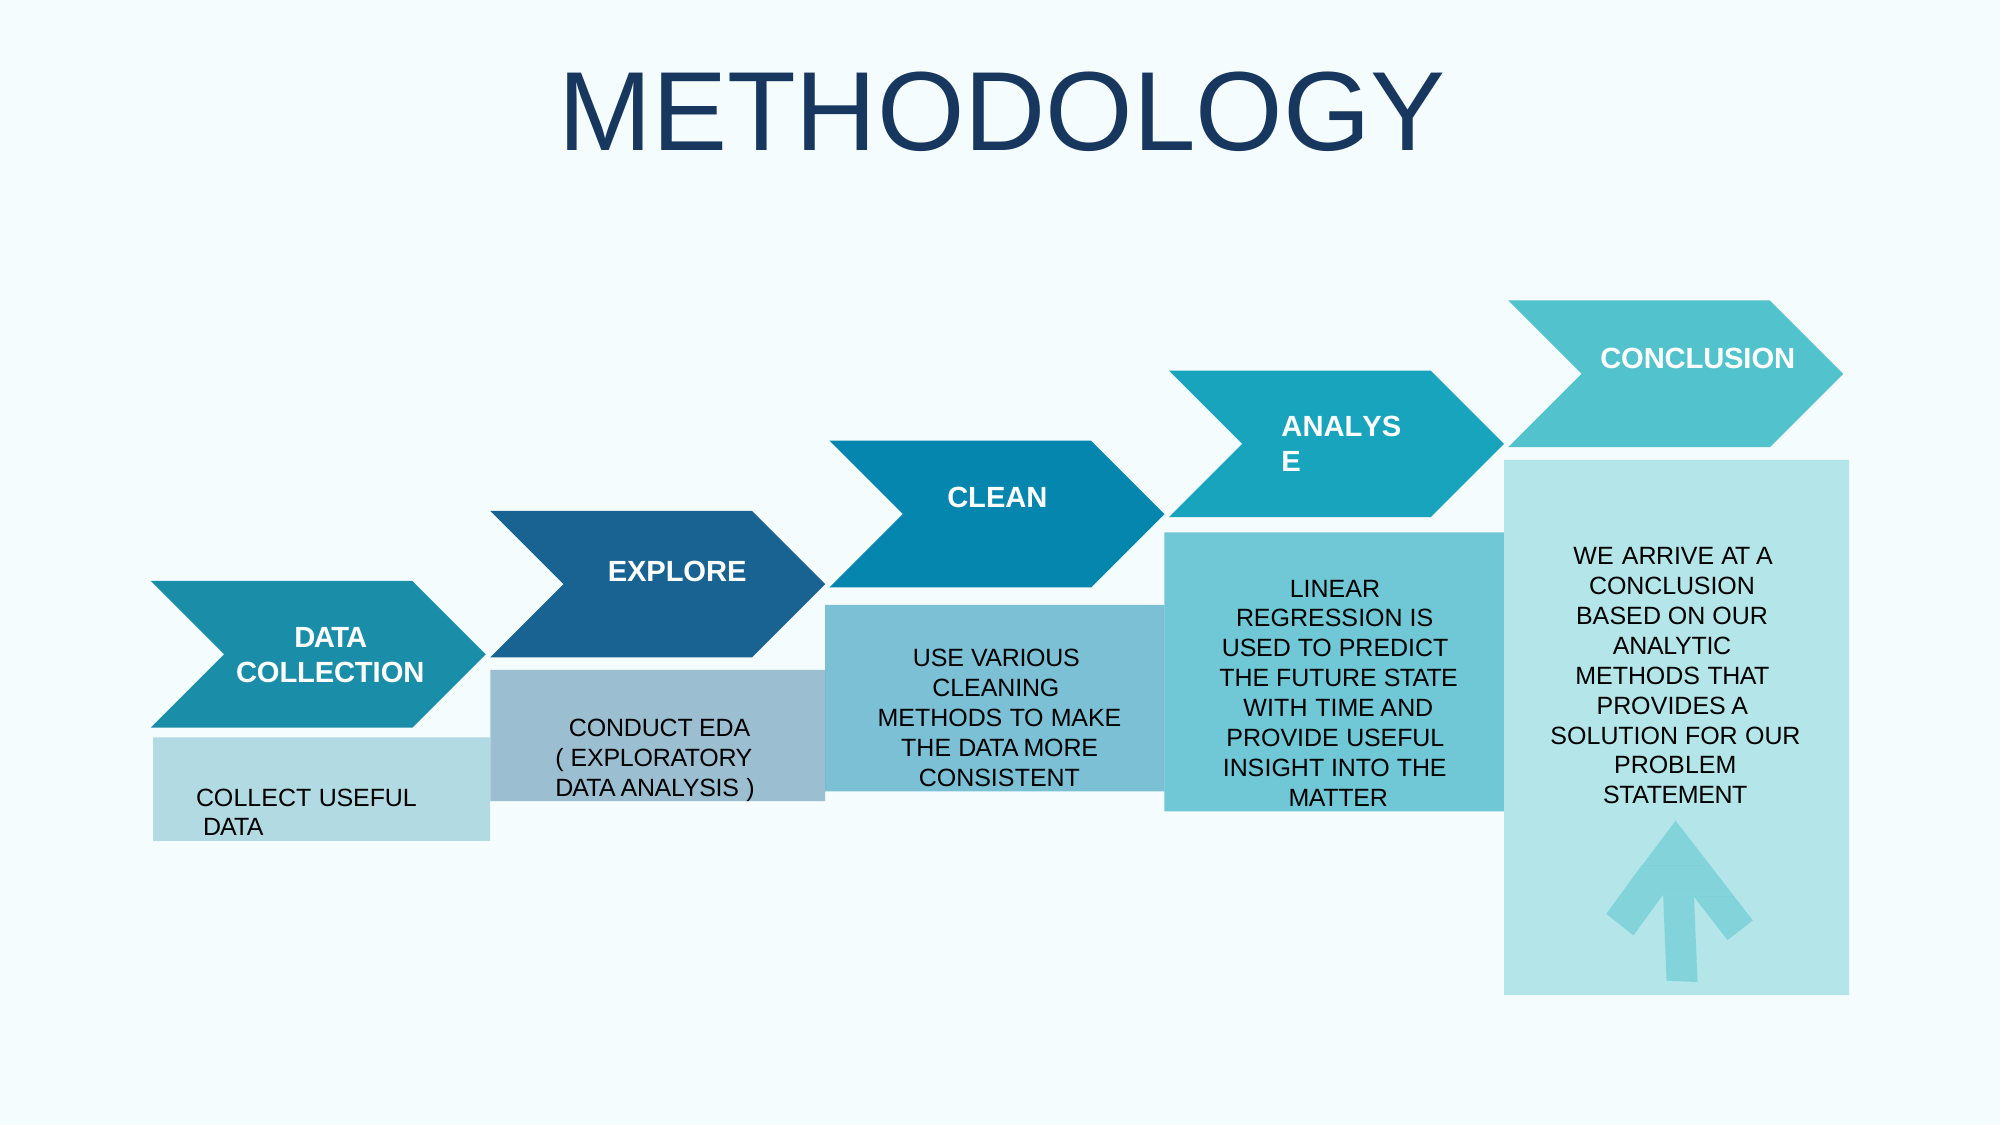

# METHODOLOGY

CONCLUSION

ANALYSE

CLEAN

LINEAR  REGRESSION IS  USED TO PREDICT  THE FUTURE STATE  WITH TIME AND  PROVIDE USEFUL  INSIGHT INTO THE  MATTER
WE ARRIVE AT A  CONCLUSION  BASED ON OUR  ANALYTIC  METHODS THAT  PROVIDES A  SOLUTION FOR OUR  PROBLEM  STATEMENT
EXPLORE

USE VARIOUS  CLEANING  METHODS TO MAKE  THE DATA MORE  CONSISTENT
DATA
COLLECTION

CONDUCT EDA  ( EXPLORATORY  DATA ANALYSIS )

COLLECT USEFUL  DATA